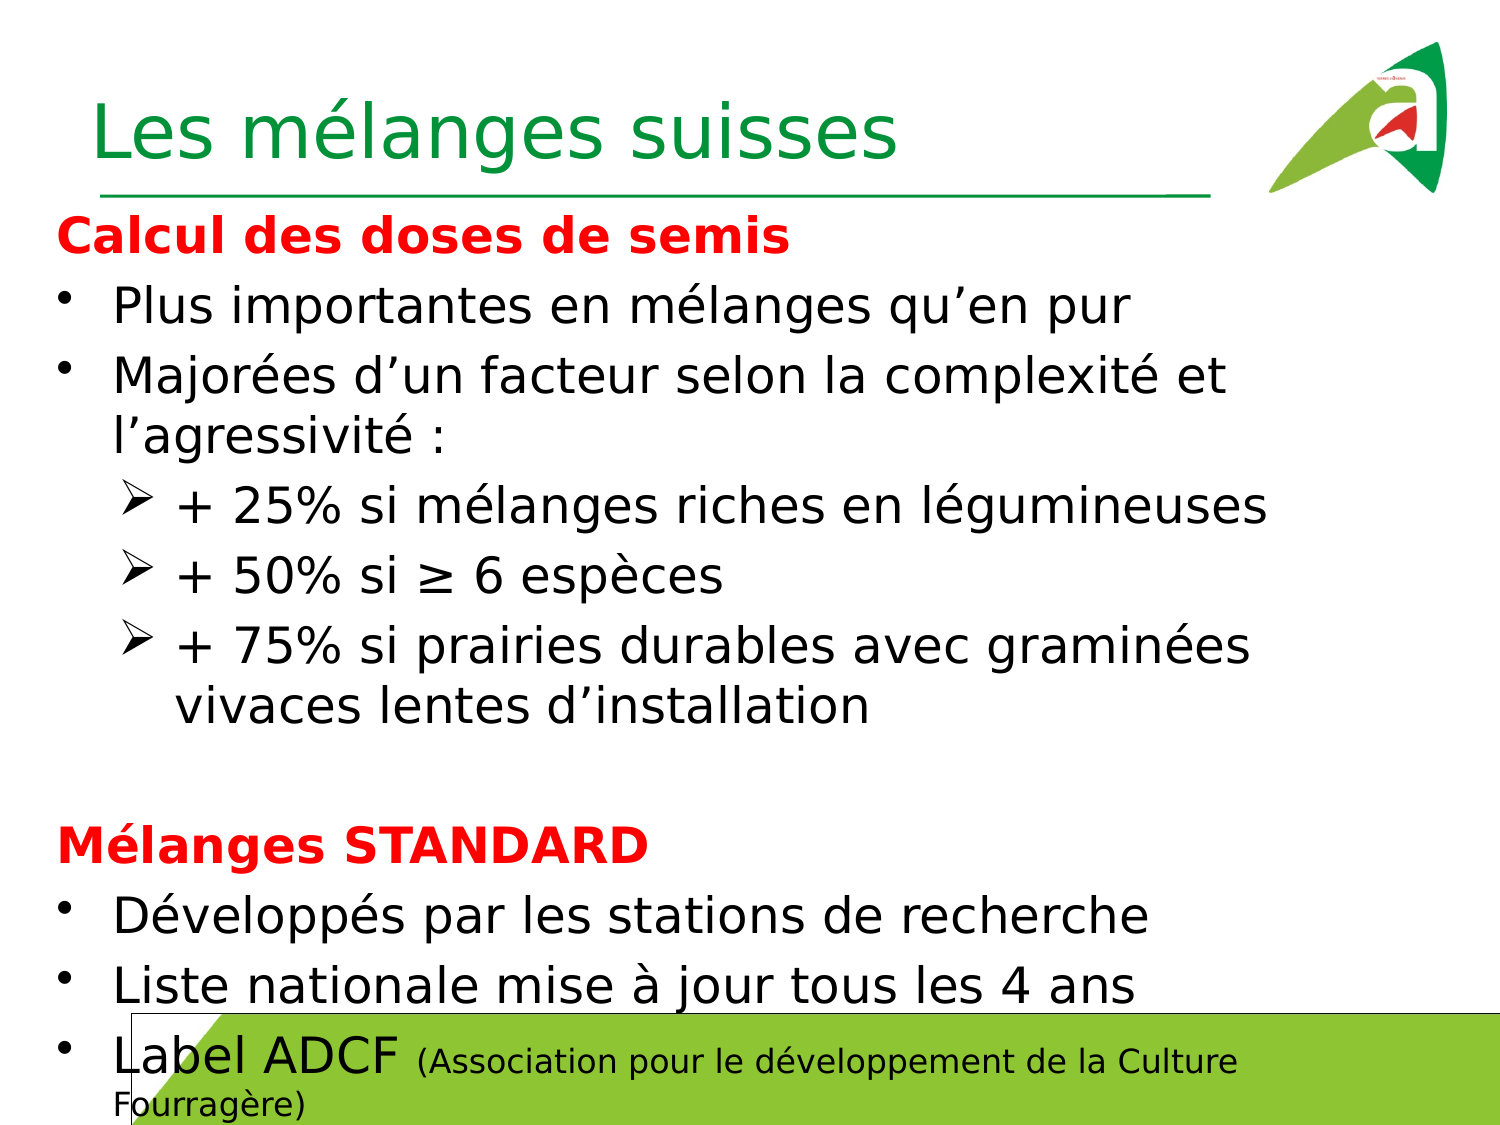

# Les mélanges suisses
Calcul des doses de semis
Plus importantes en mélanges qu’en pur
Majorées d’un facteur selon la complexité et l’agressivité :
+ 25% si mélanges riches en légumineuses
+ 50% si ≥ 6 espèces
+ 75% si prairies durables avec graminées vivaces lentes d’installation

Mélanges STANDARD
Développés par les stations de recherche
Liste nationale mise à jour tous les 4 ans
Label ADCF (Association pour le développement de la Culture Fourragère)

En Suisse 90% des mélanges vendus sont des mélanges Standard